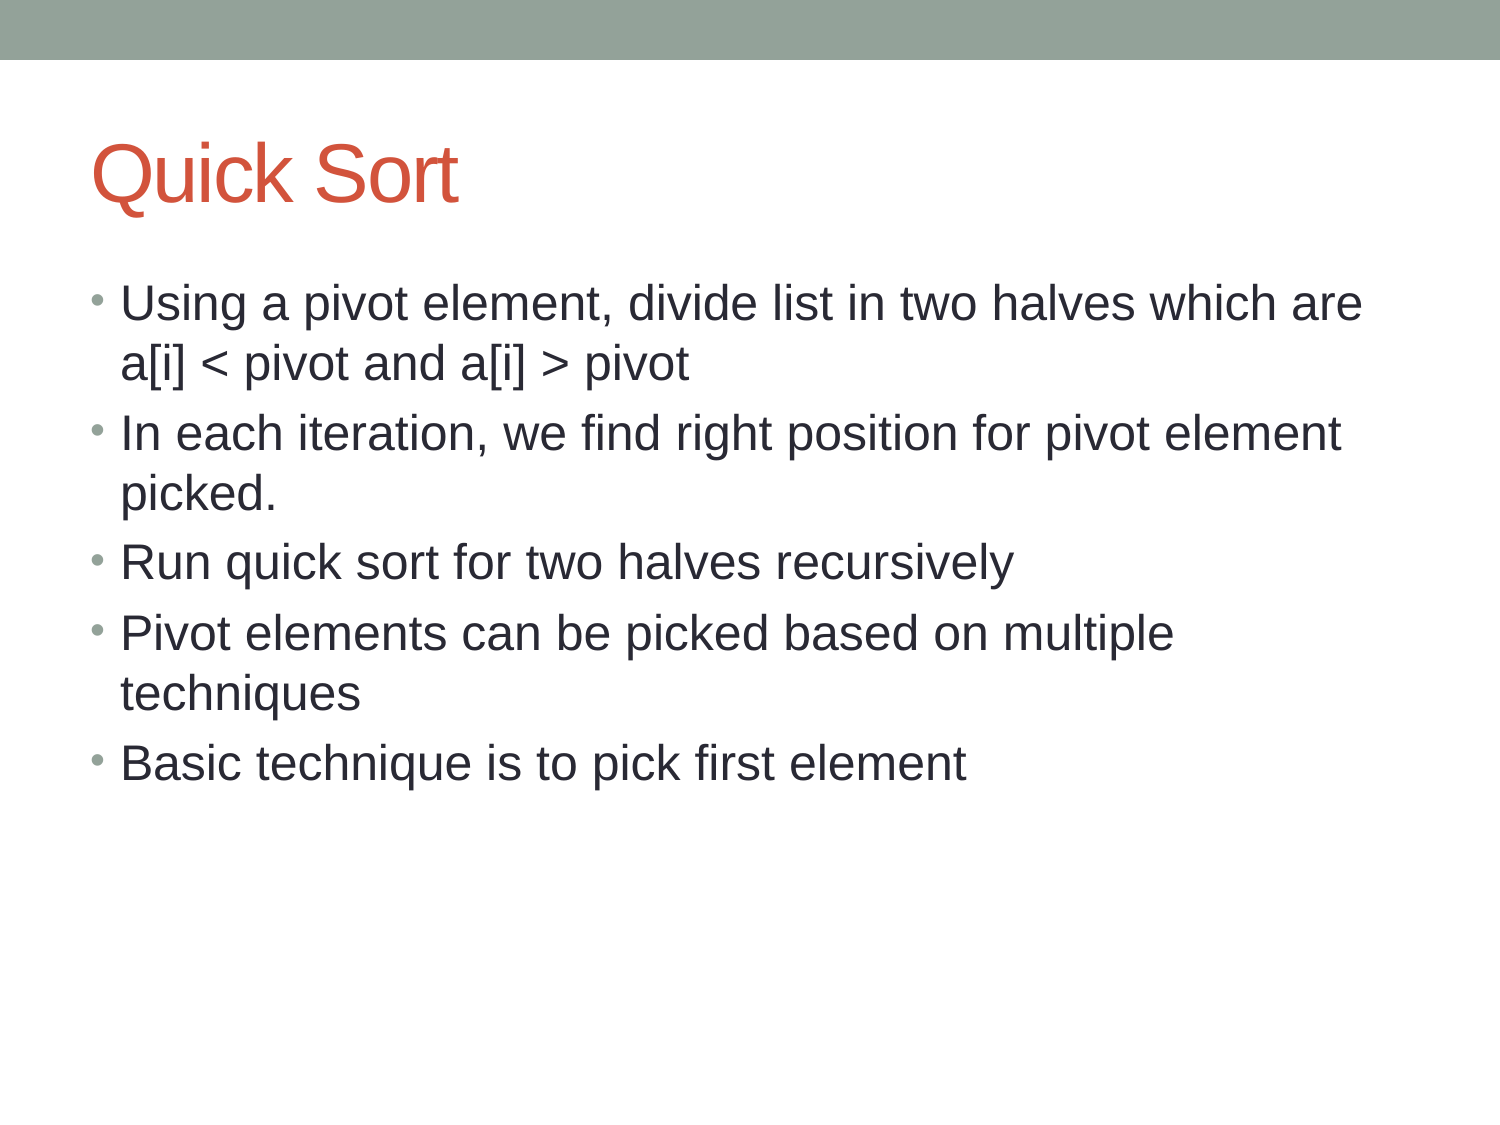

# Quick Sort
Using a pivot element, divide list in two halves which are a[i] < pivot and a[i] > pivot
In each iteration, we find right position for pivot element picked.
Run quick sort for two halves recursively
Pivot elements can be picked based on multiple techniques
Basic technique is to pick first element